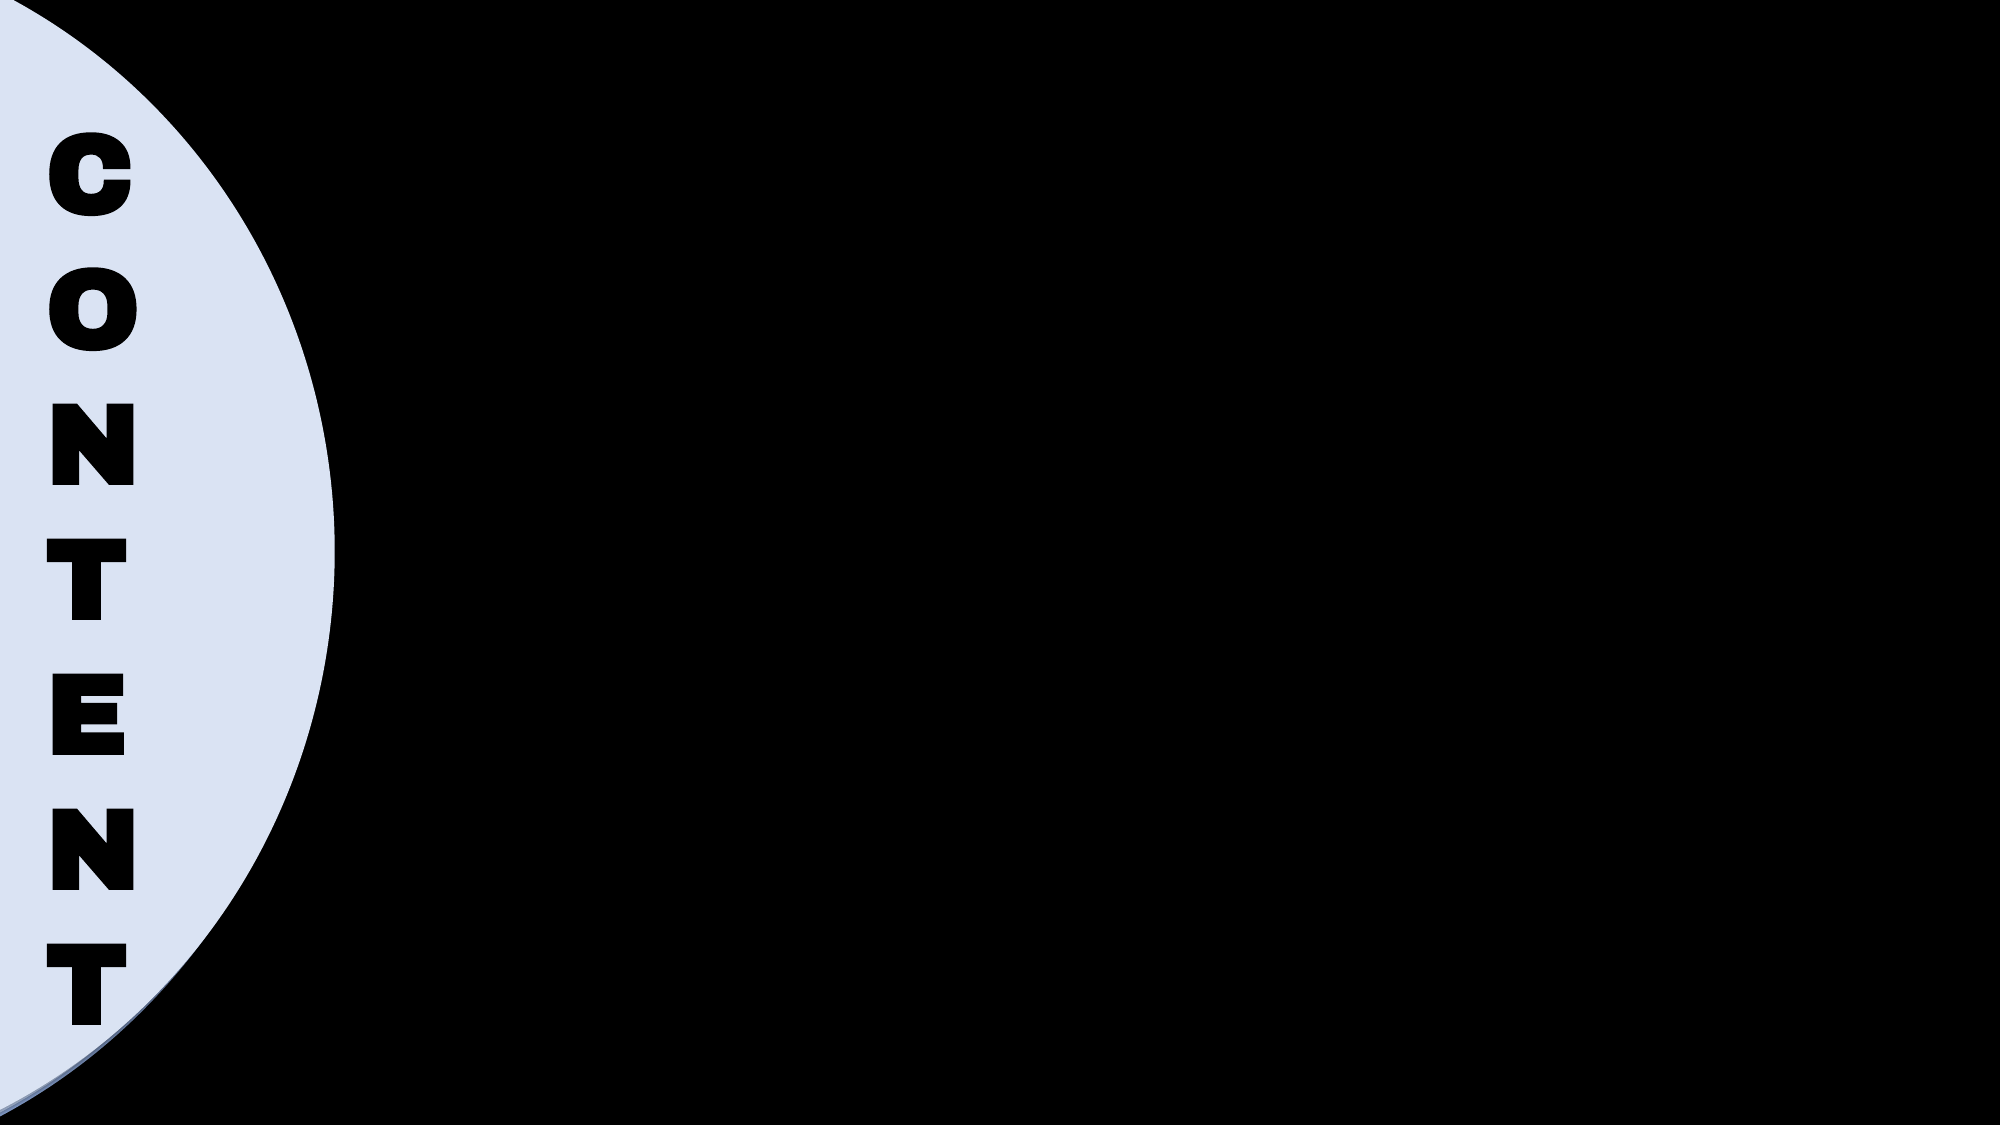

03
Comparison
charts
(Visual representa-
-tion
of data)

CONTENT

05
Important insights
 for
Success
 &
 growth

04
Dashboard (performance summary)

01
Introduction
to our
data

02

KPI
( Key
performance Indicators)